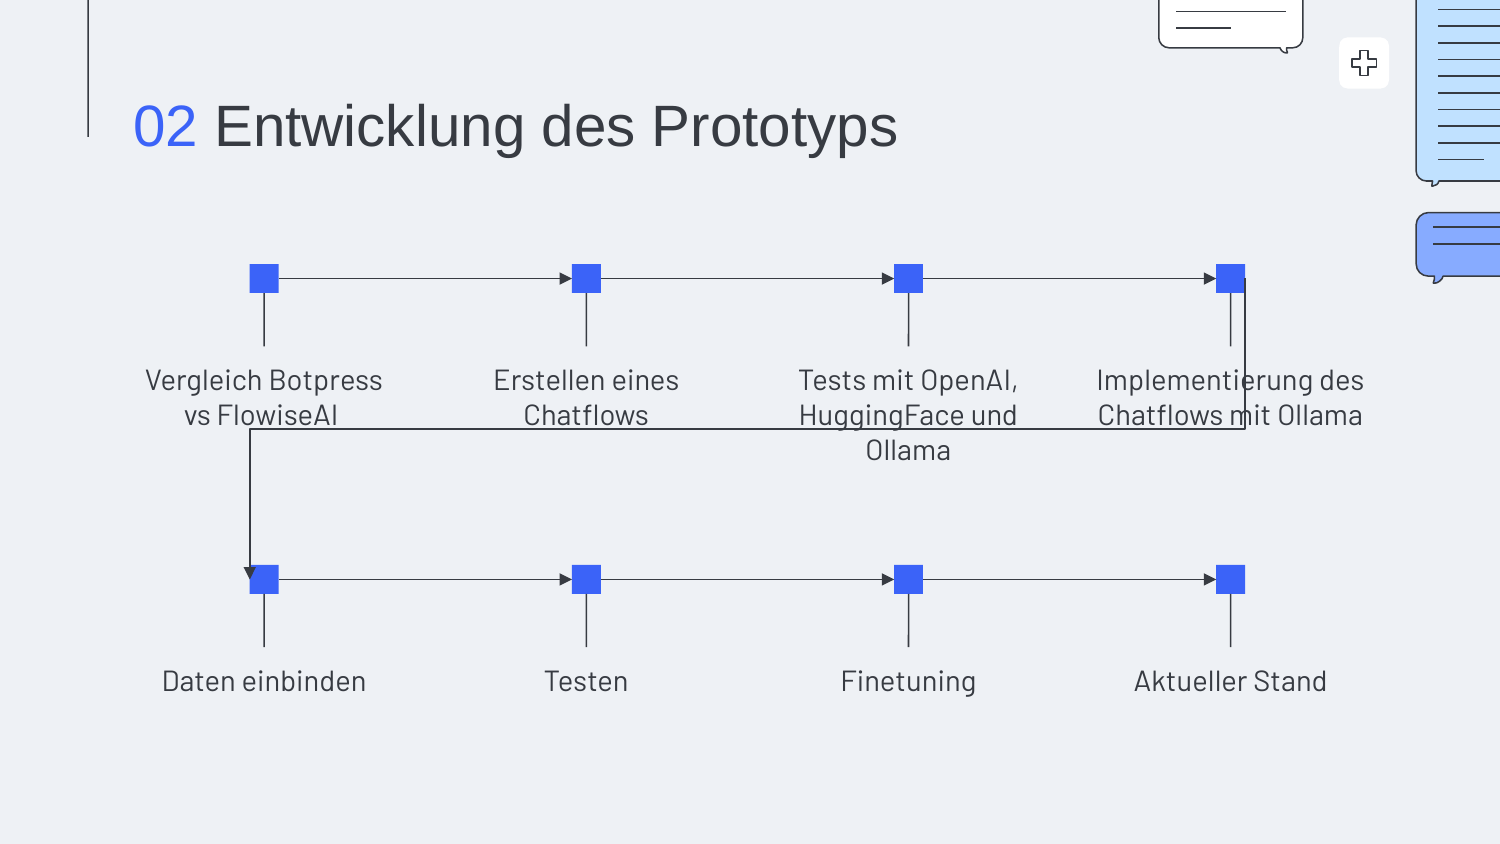

# 02 Entwicklung des Prototyps

Vergleich Botpress vs FlowiseAI
Erstellen eines Chatflows
Tests mit OpenAI, HuggingFace und Ollama
Implementierung des Chatflows mit Ollama

Daten einbinden
Testen
Finetuning
Aktueller Stand